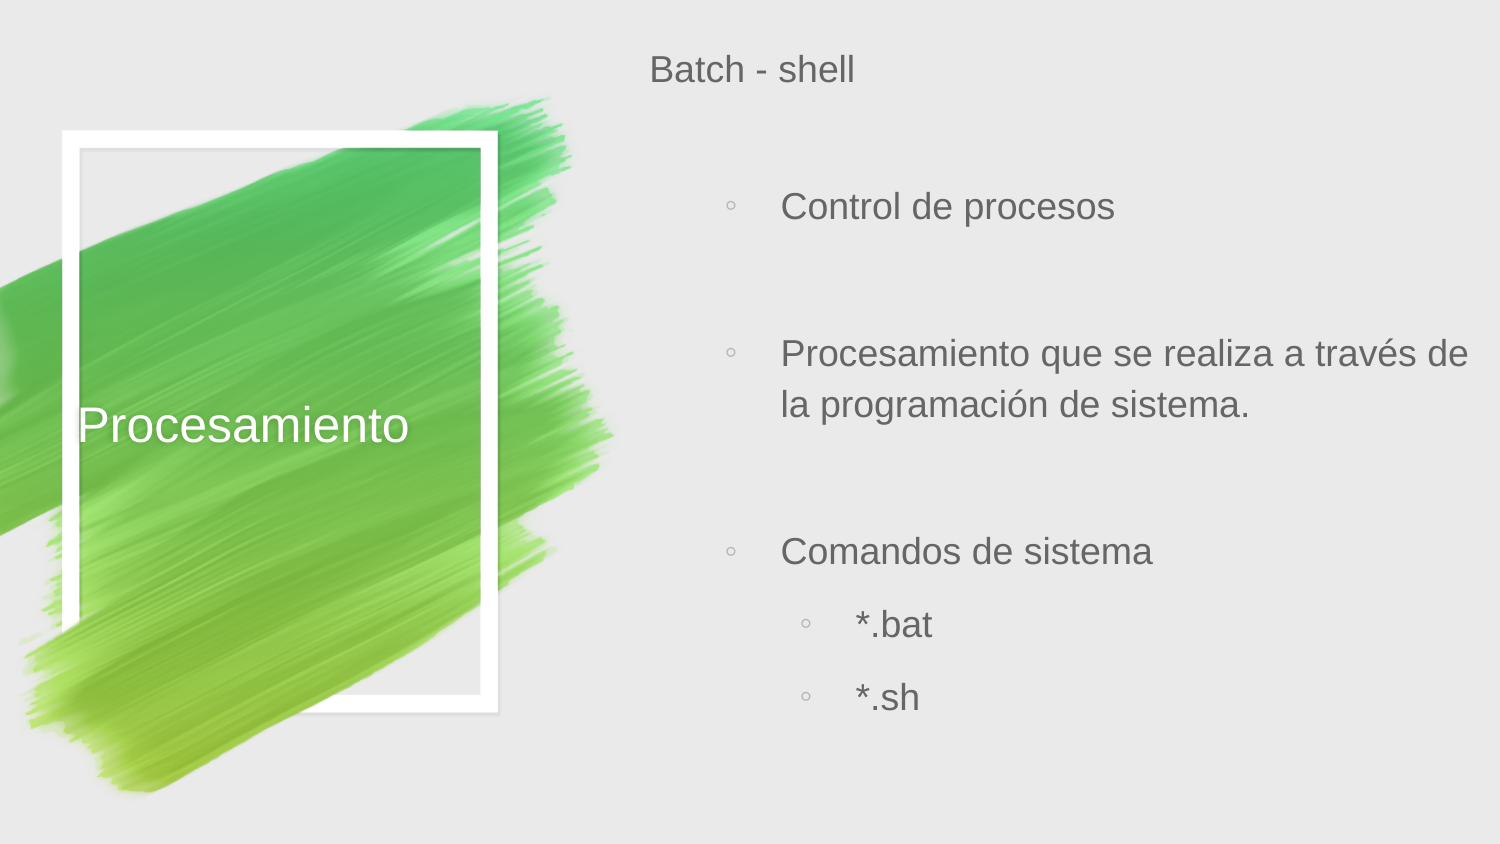

Batch - shell

Control de procesos

Procesamiento que se realiza a través de la programación de sistema.

Comandos de sistema
*.bat
*.sh

# Procesamiento